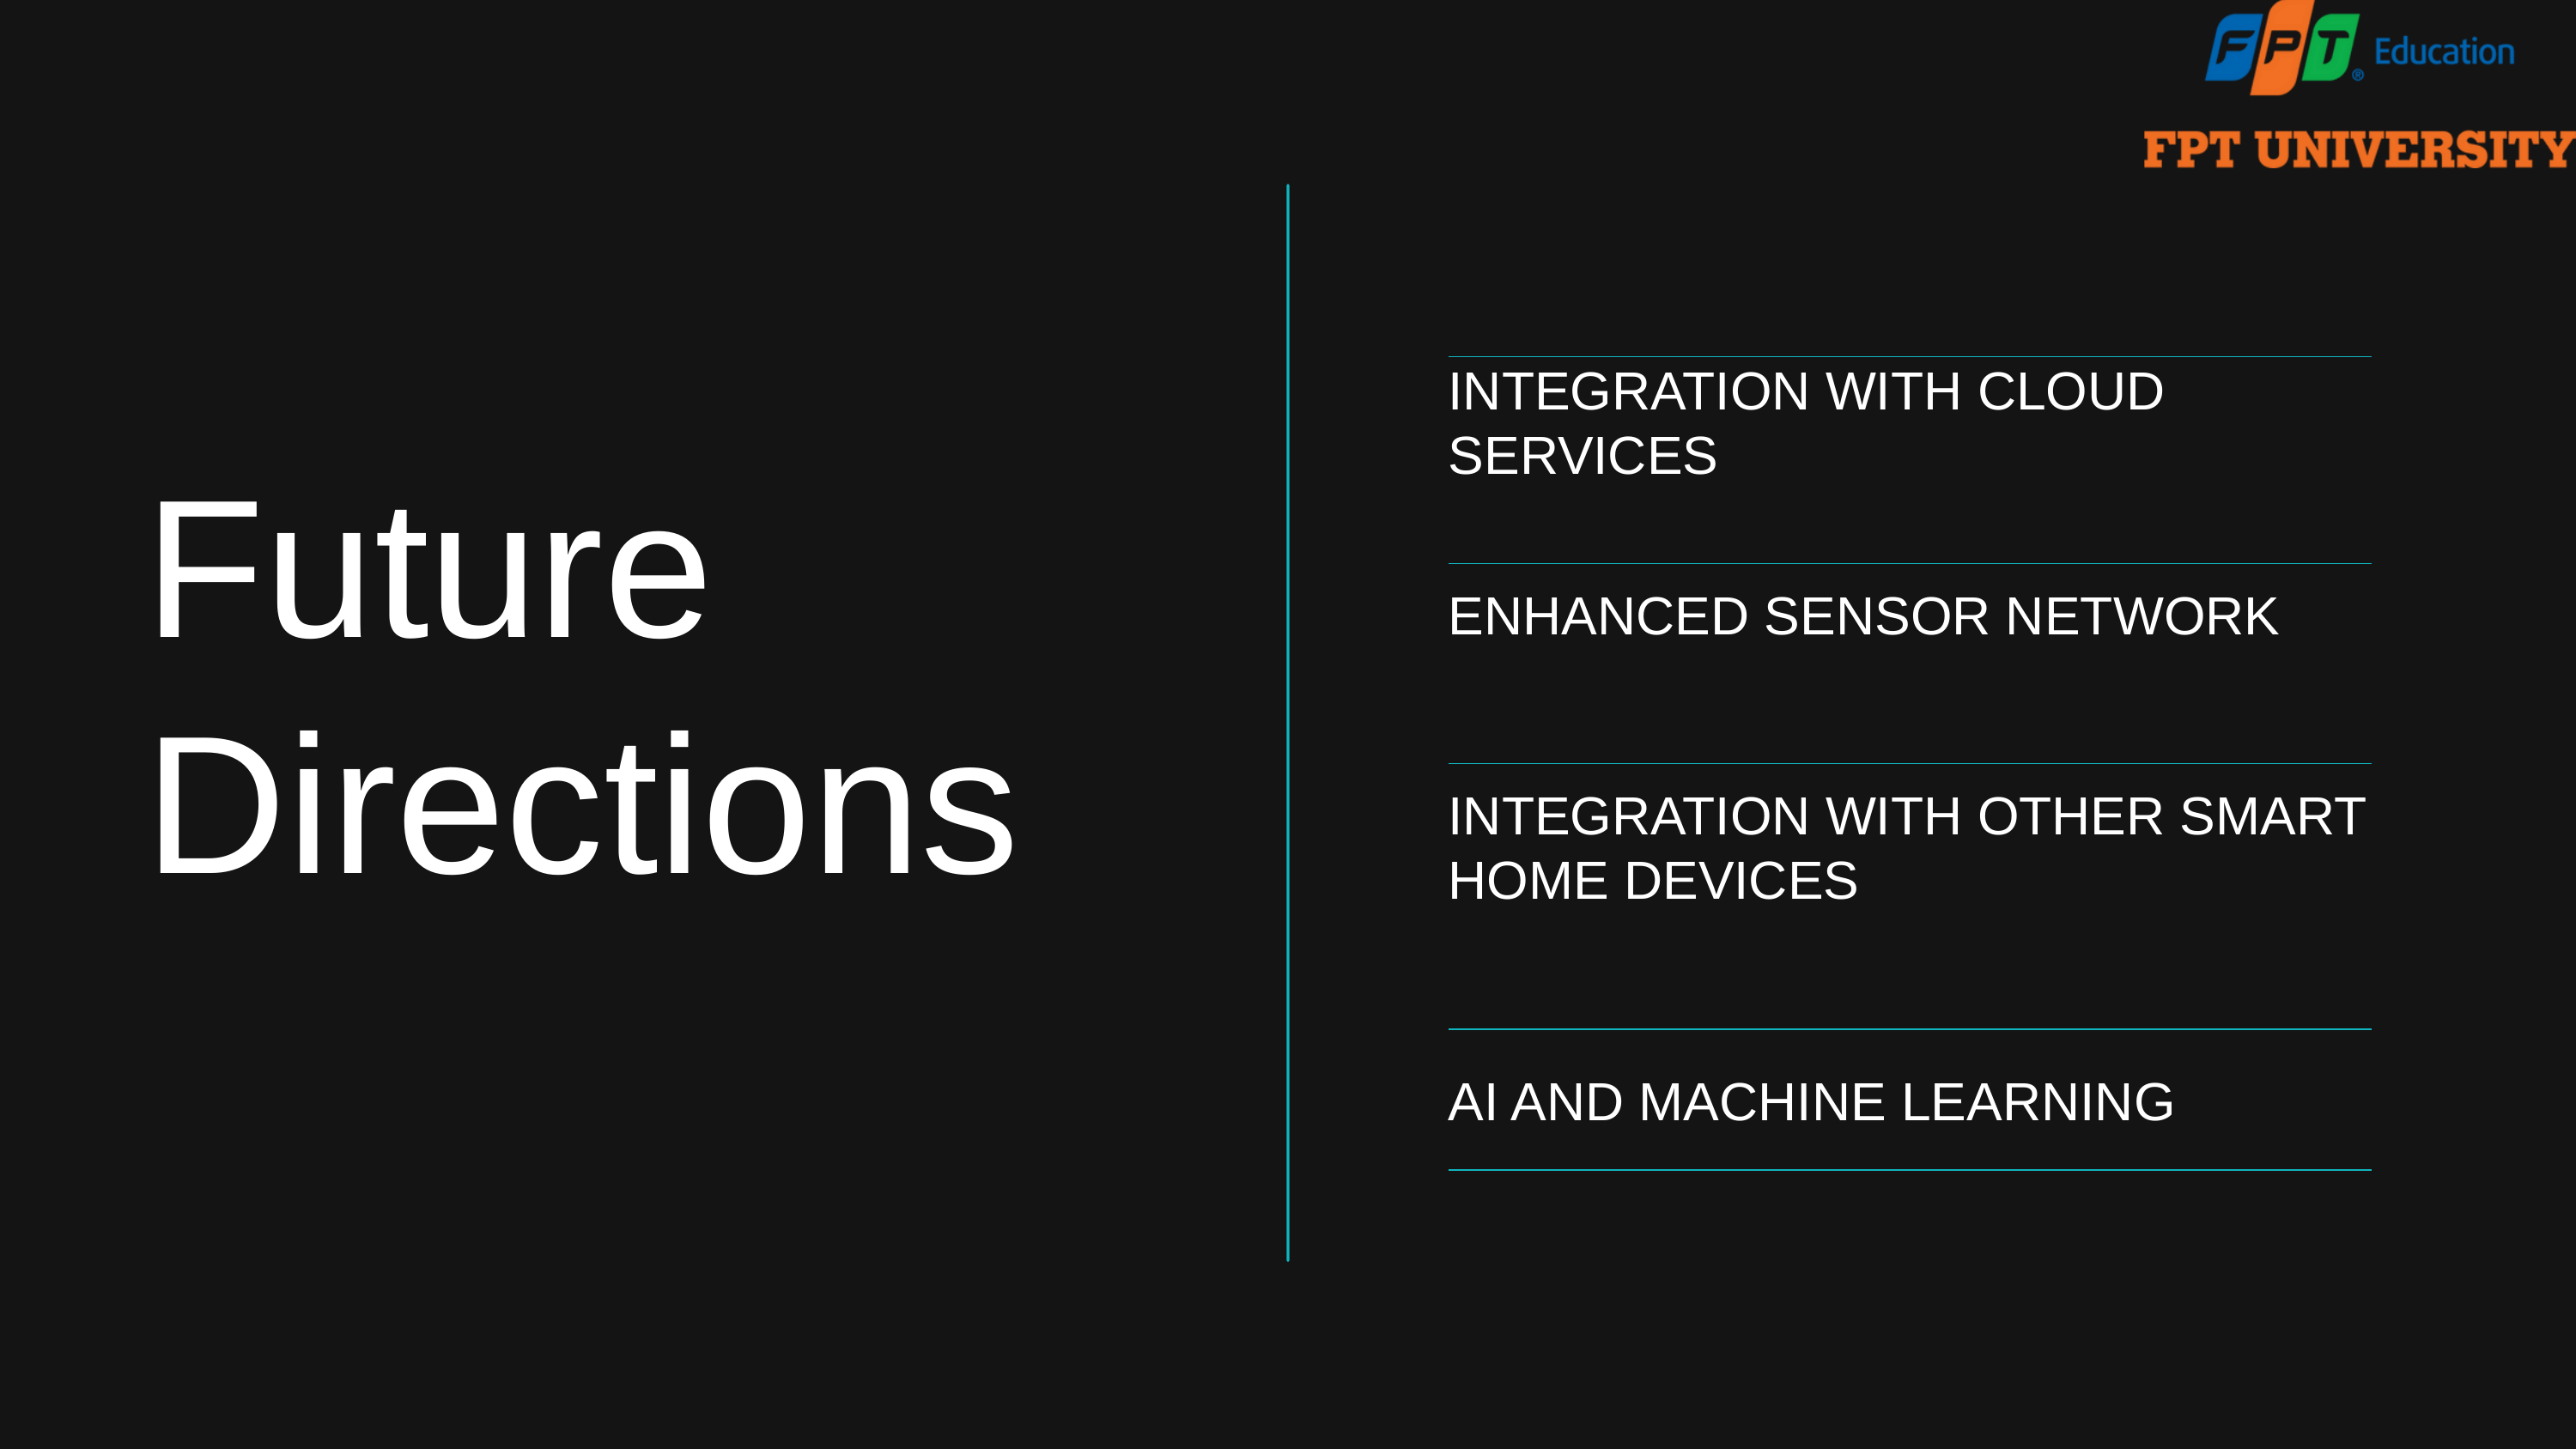

| INTEGRATION WITH CLOUD SERVICES |
| --- |
|  |
| ENHANCED SENSOR NETWORK |
|  |
| INTEGRATION WITH OTHER SMART HOME DEVICES |
|  |
| AI AND MACHINE LEARNING |
Future Directions